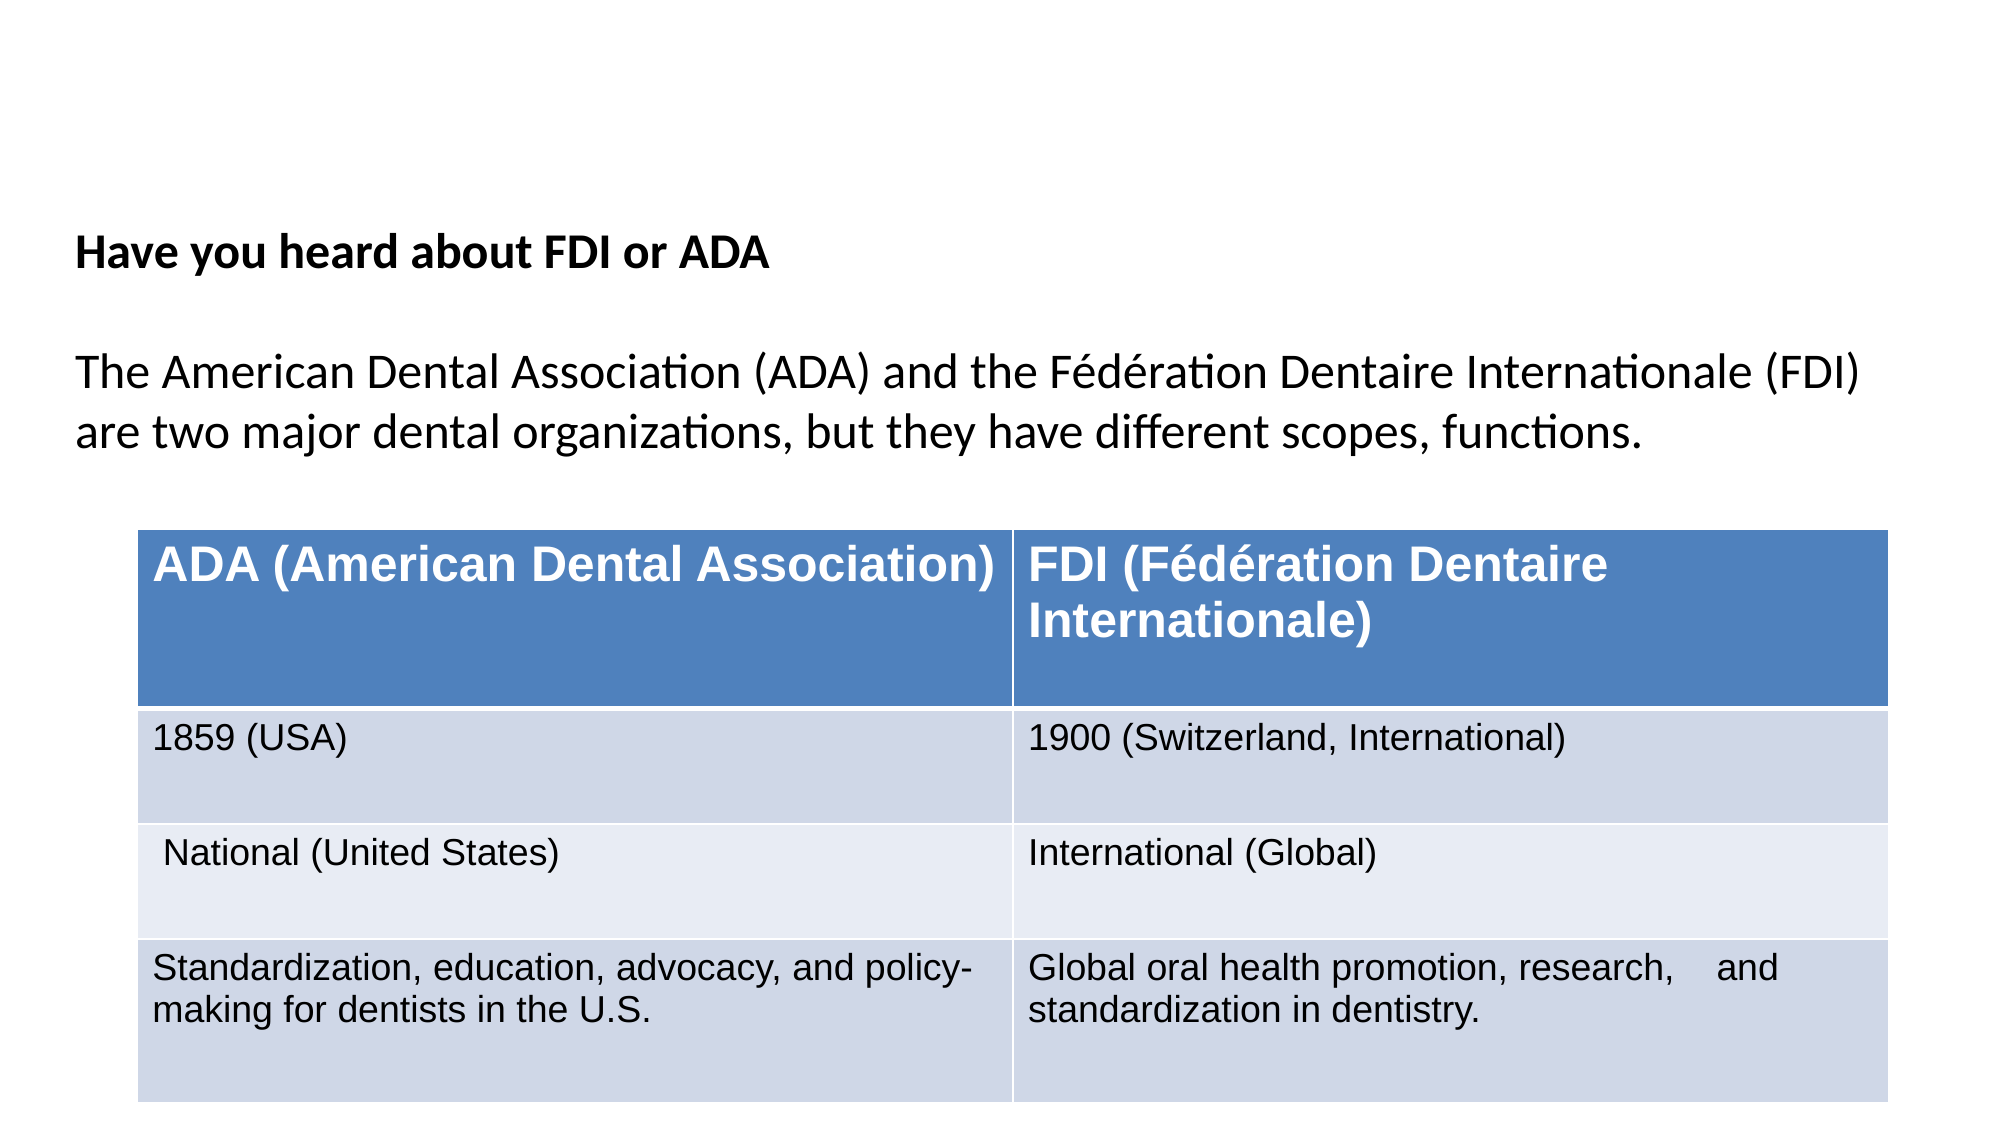

#
Have you heard about FDI or ADA

The American Dental Association (ADA) and the Fédération Dentaire Internationale (FDI) are two major dental organizations, but they have different scopes, functions.

| ADA (American Dental Association) | FDI (Fédération Dentaire Internationale) |
| --- | --- |
| 1859 (USA) | 1900 (Switzerland, International) |
| National (United States) | International (Global) |
| Standardization, education, advocacy, and policy-making for dentists in the U.S. | Global oral health promotion, research, and standardization in dentistry. |